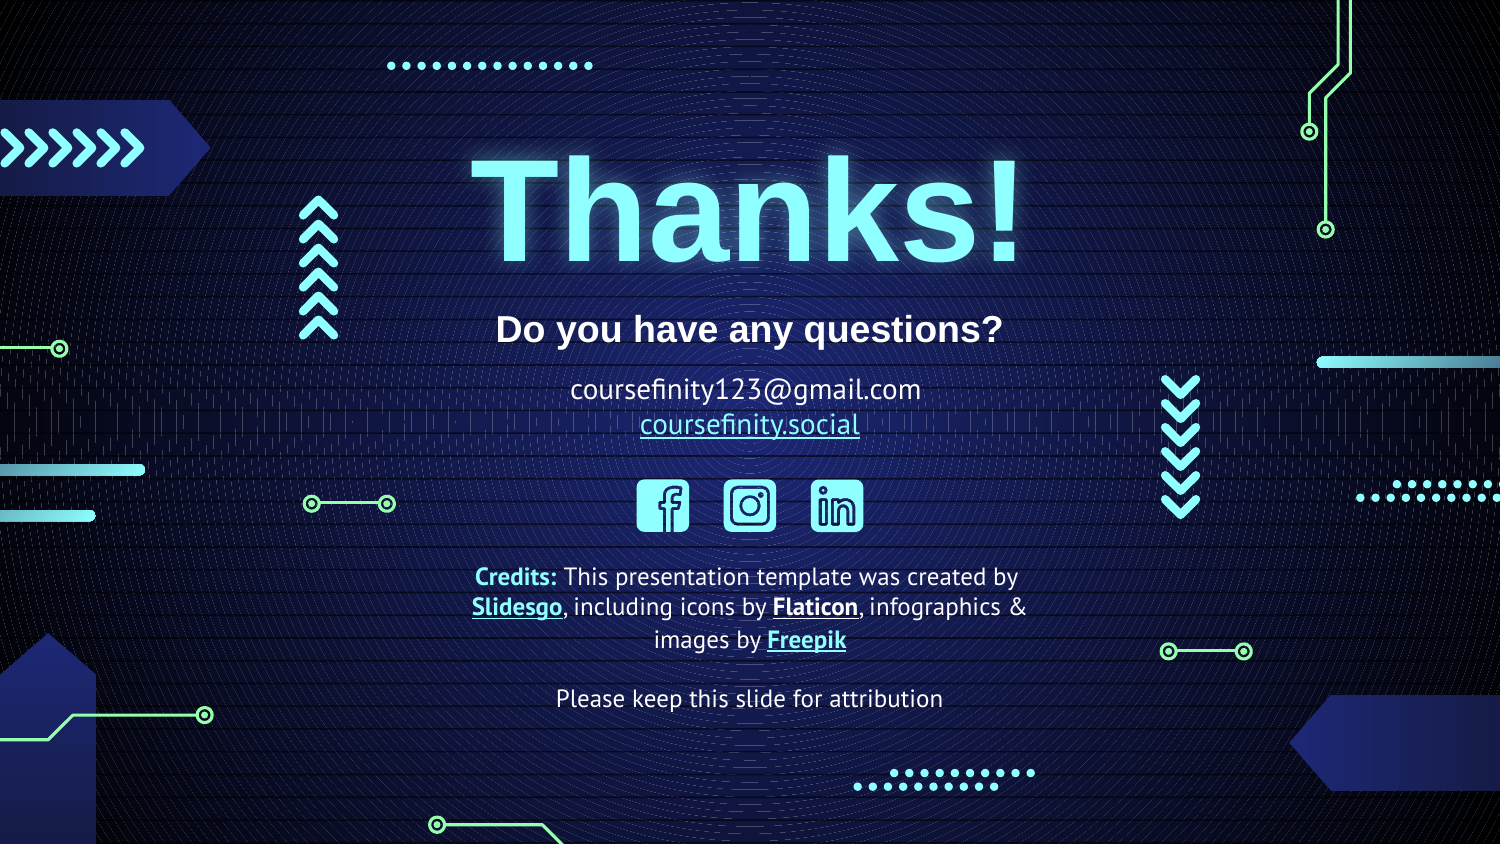

# Thanks!

Do you have any questions?
coursefinity123@gmail.com
coursefinity.social

Please keep this slide for attribution